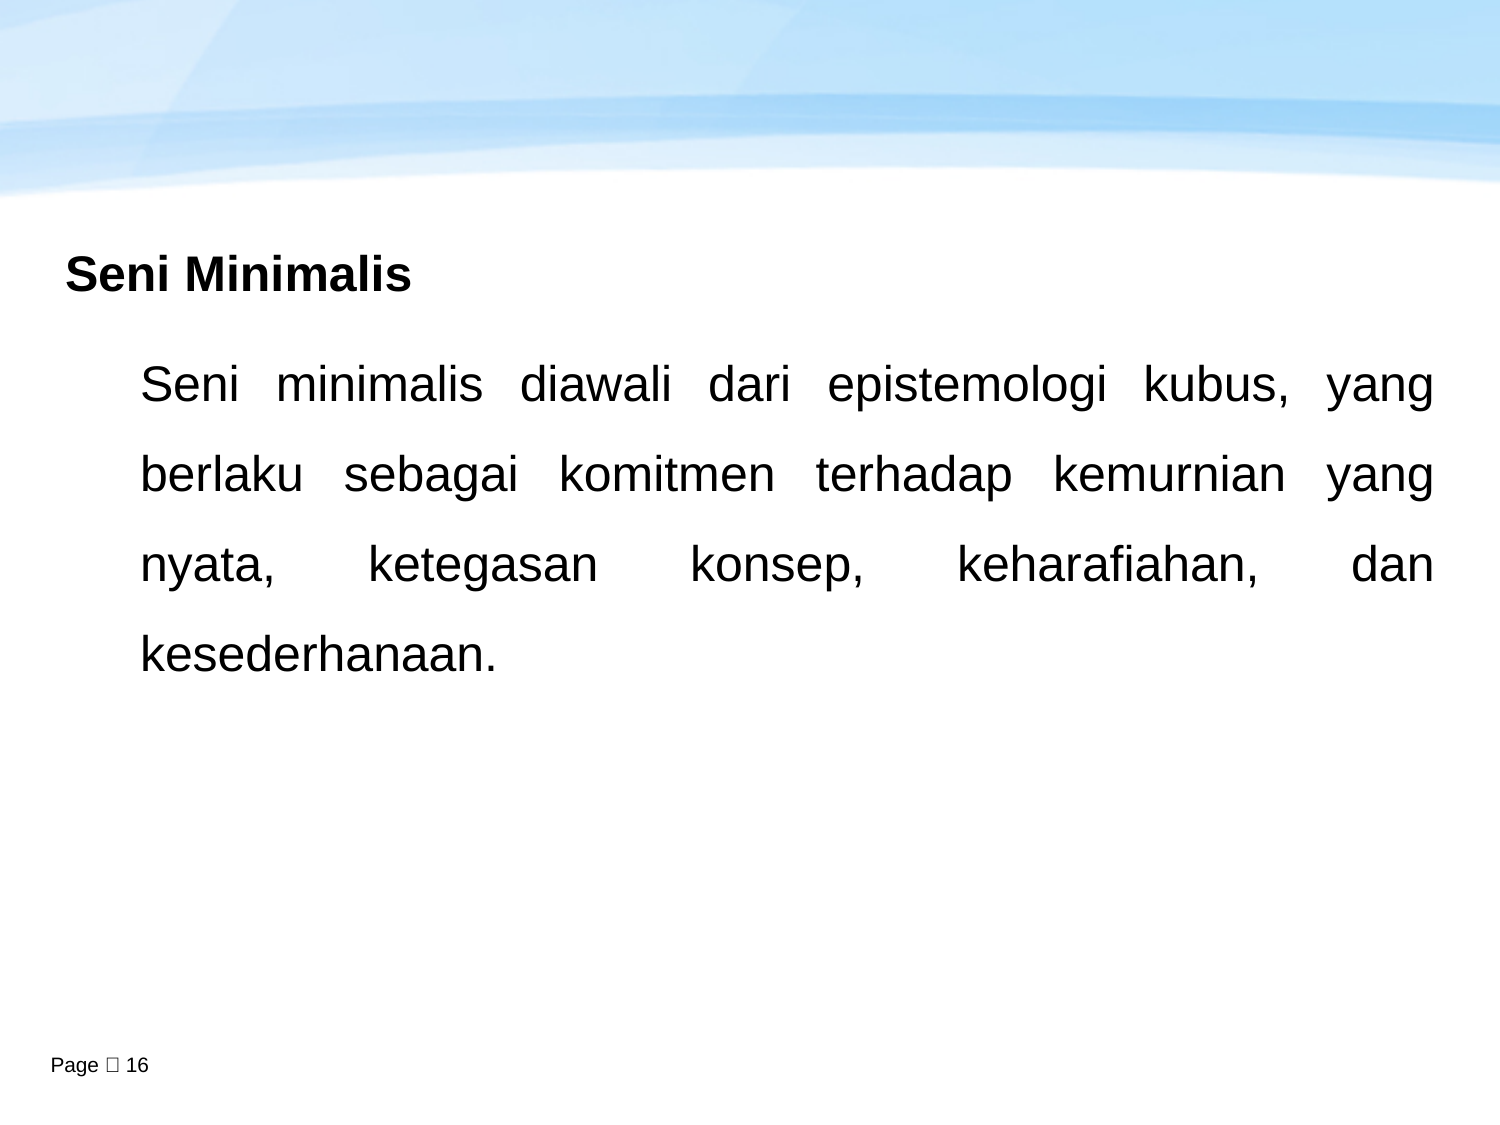

Seni Minimalis
Seni minimalis diawali dari epistemologi kubus, yang berlaku sebagai komitmen terhadap kemurnian yang nyata, ketegasan konsep, keharafiahan, dan kesederhanaan.